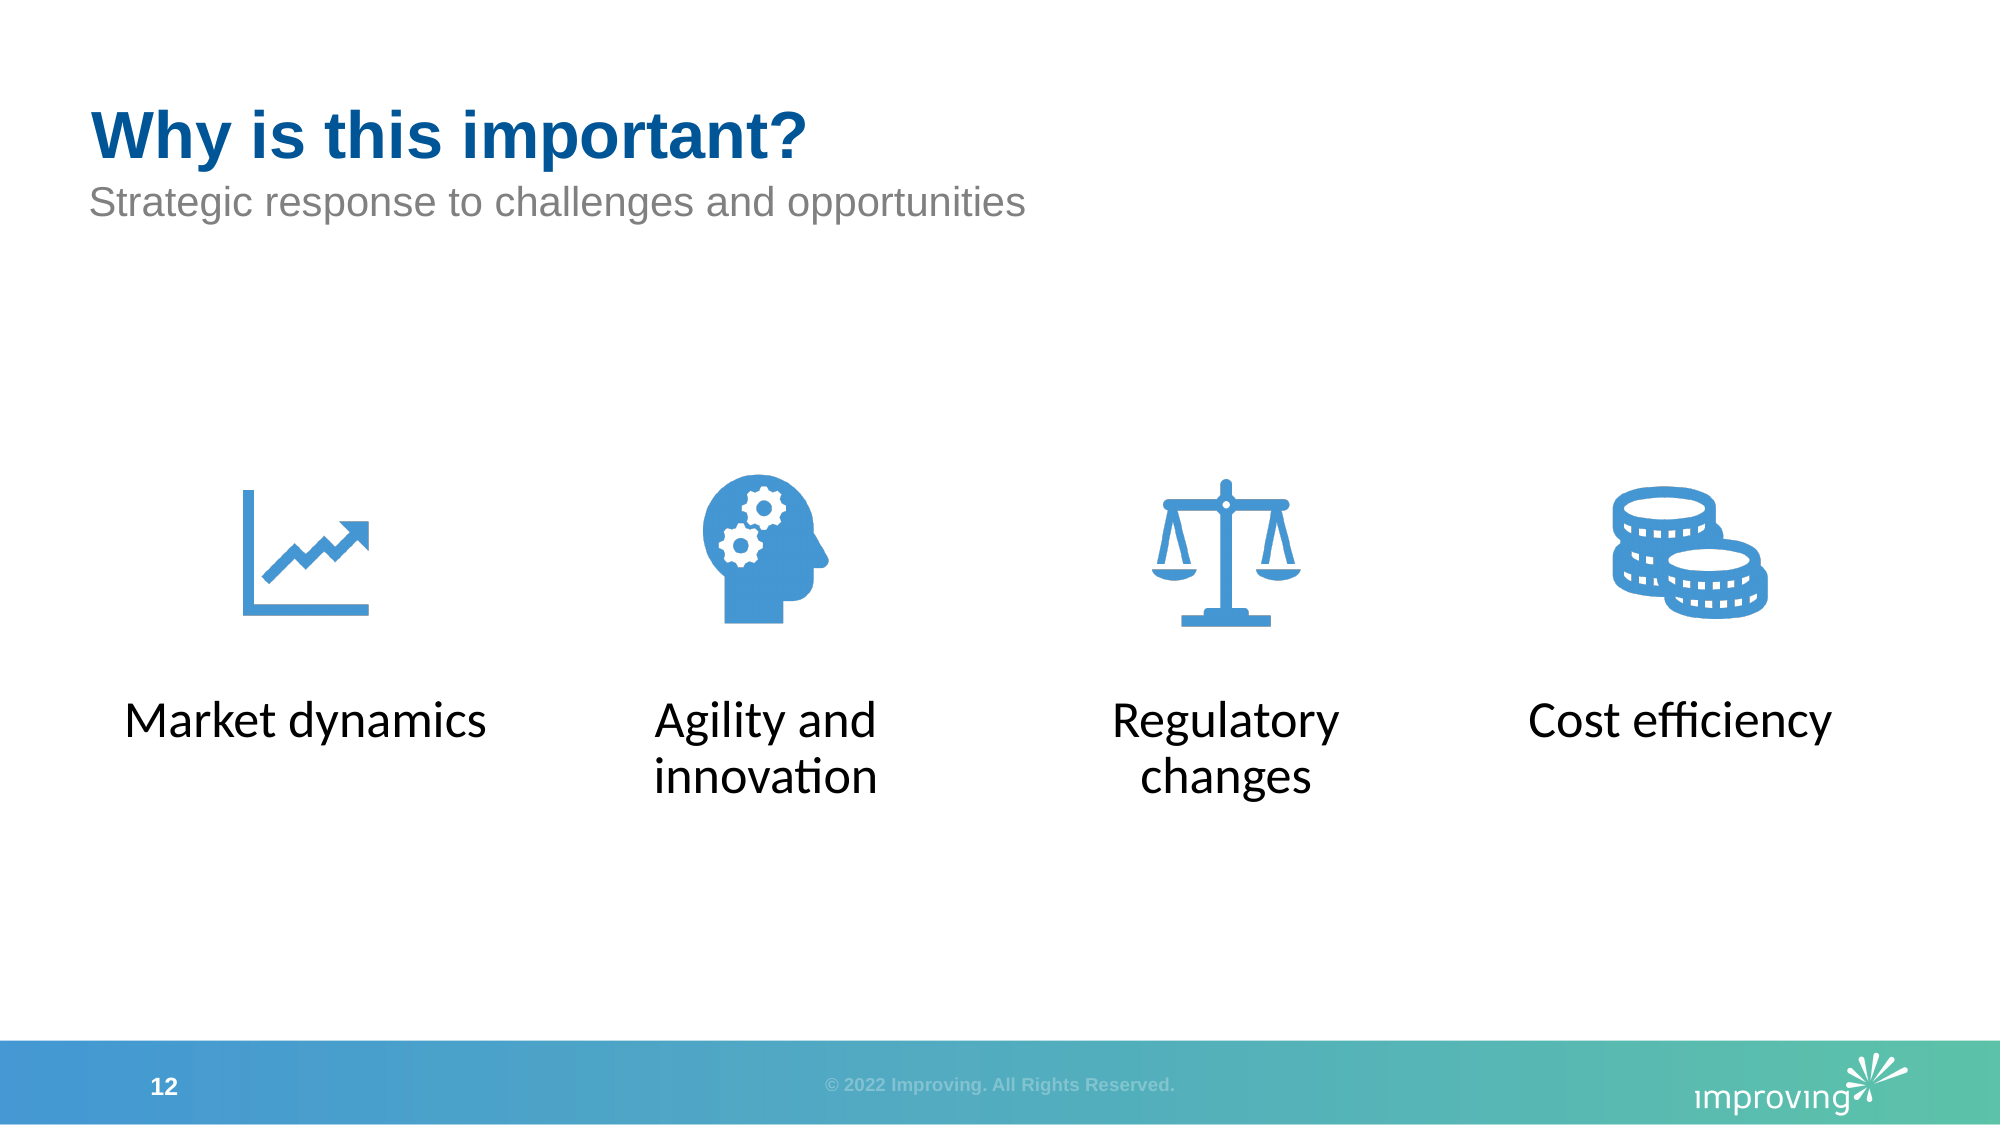

# Why is this important?
Strategic response to challenges and opportunities

Market dynamics
Agility and innovation
Regulatory changes
Cost efficiency